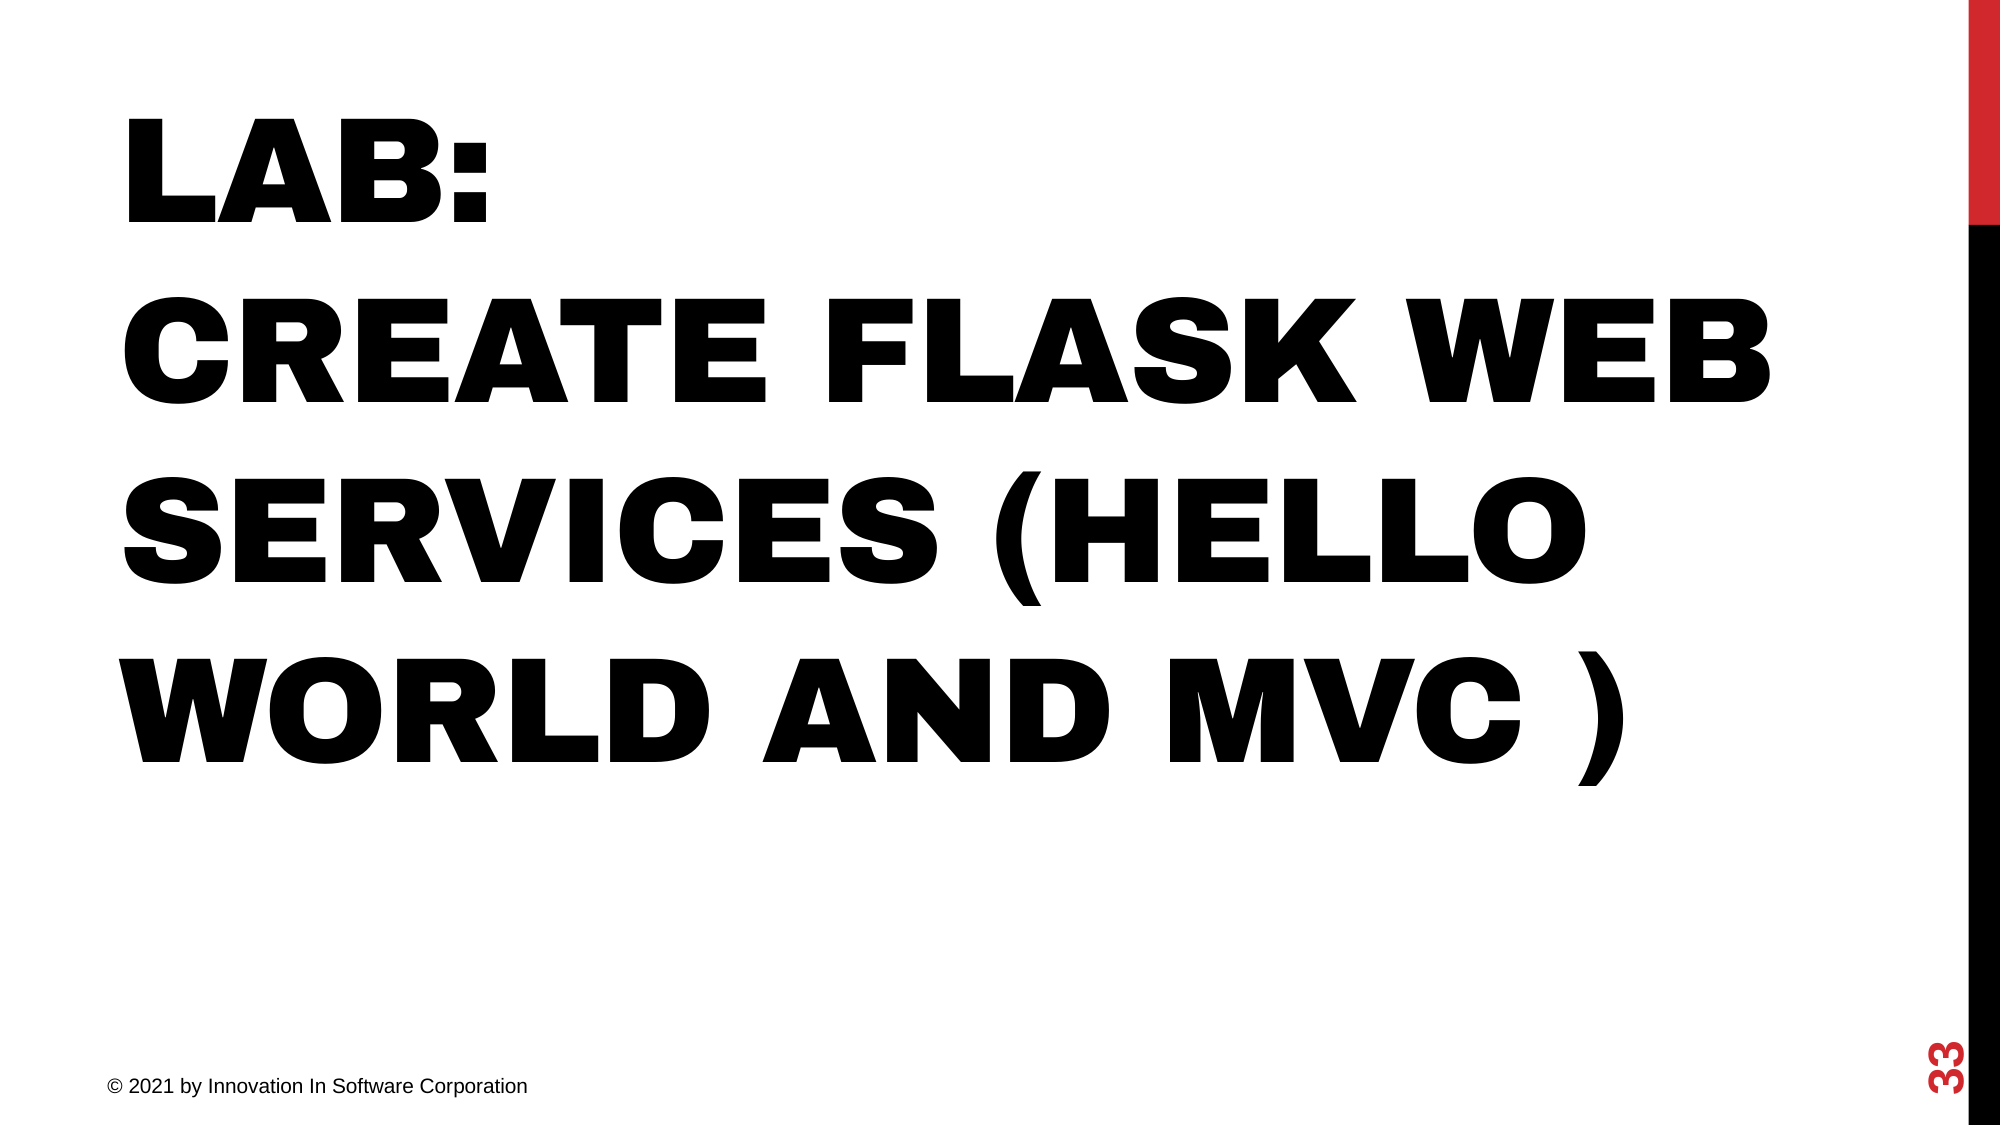

Lab:
create flask web services (hello world and MVC )
33
© 2021 by Innovation In Software Corporation